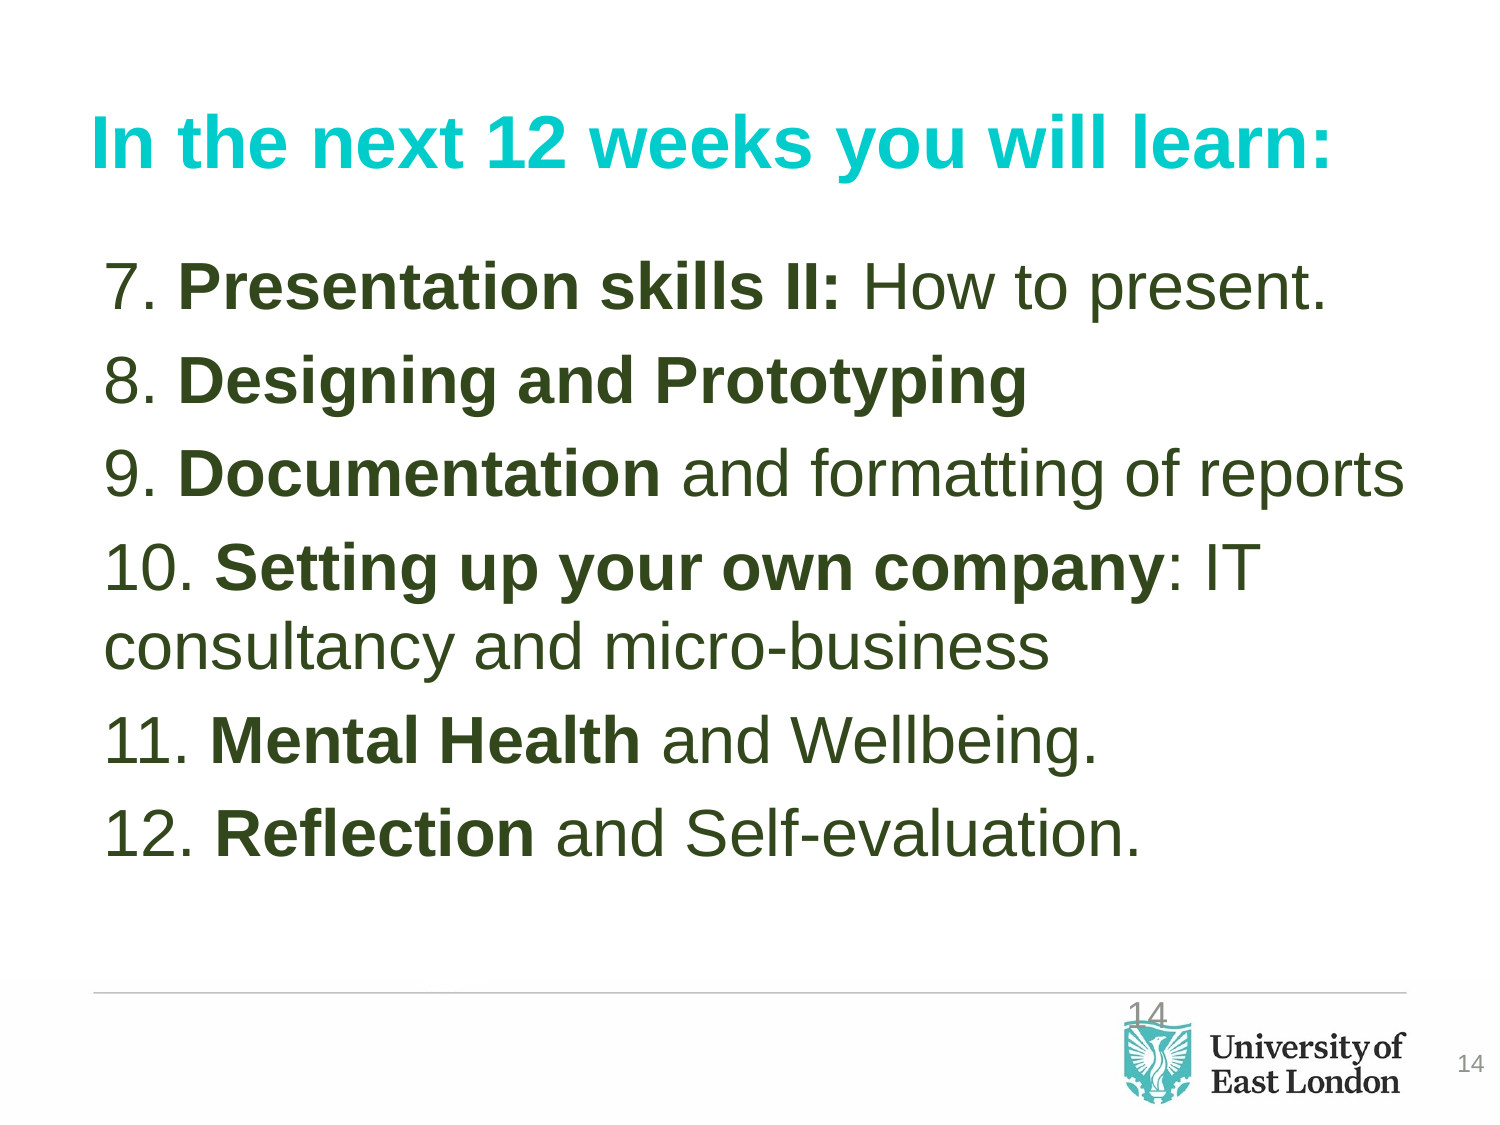

# In the next 12 weeks you will learn:

7. Presentation skills II: How to present.
8. Designing and Prototyping
9. Documentation and formatting of reports
10. Setting up your own company: IT 	consultancy and micro-business
11. Mental Health and Wellbeing.
12. Reflection and Self-evaluation.

14
14